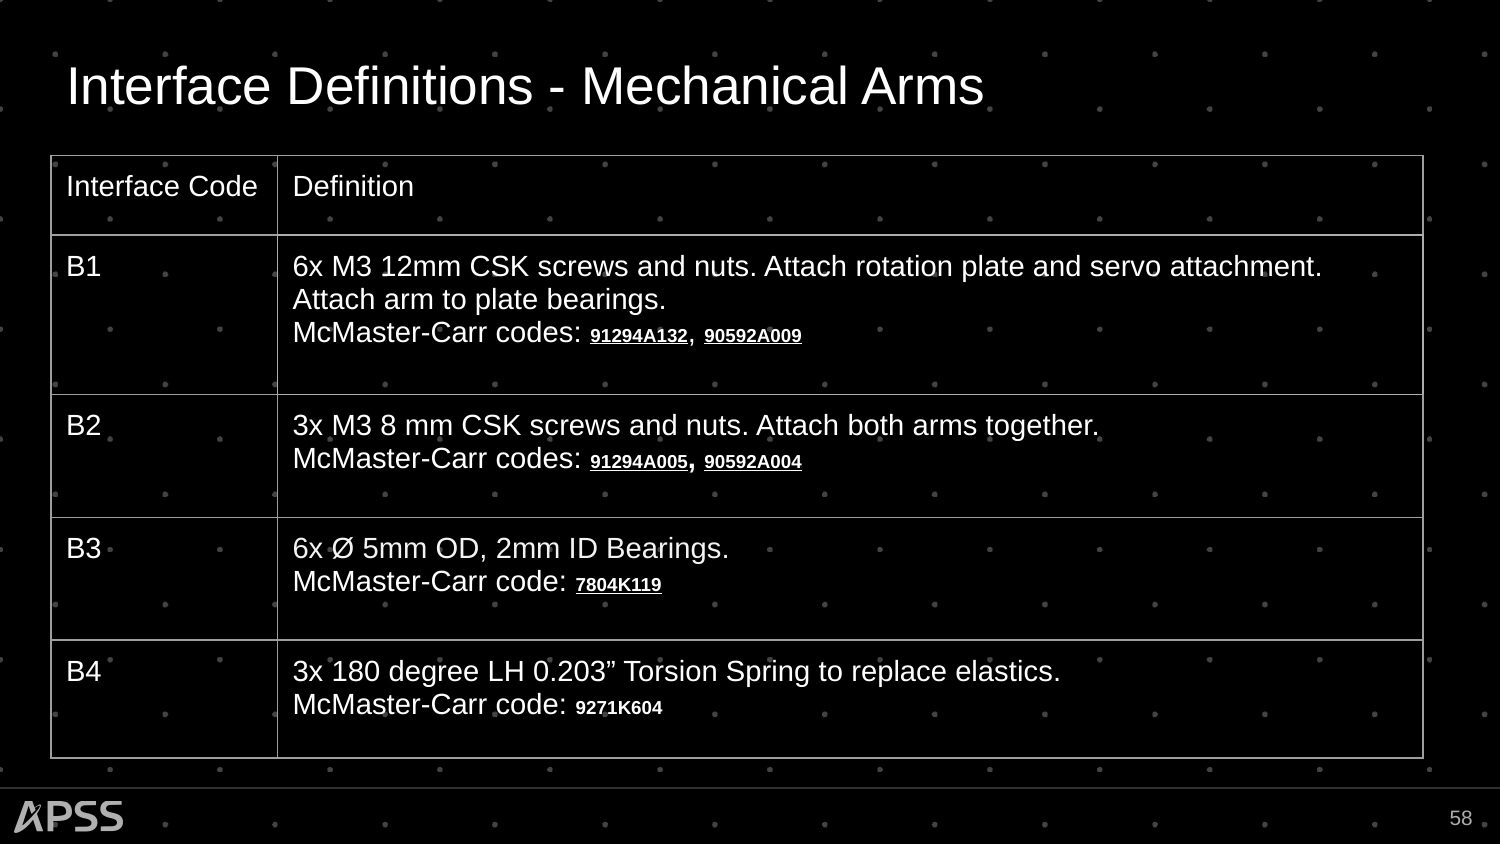

# Interface Definitions - Mechanical Arms
| Interface Code | Definition |
| --- | --- |
| B1 | 6x M3 12mm CSK screws and nuts. Attach rotation plate and servo attachment. Attach arm to plate bearings. McMaster-Carr codes: 91294A132, 90592A009 |
| B2 | 3x M3 8 mm CSK screws and nuts. Attach both arms together. McMaster-Carr codes: 91294A005, 90592A004 |
| B3 | 6x Ø 5mm OD, 2mm ID Bearings. McMaster-Carr code: 7804K119 |
| B4 | 3x 180 degree LH 0.203” Torsion Spring to replace elastics. McMaster-Carr code: 9271K604 |